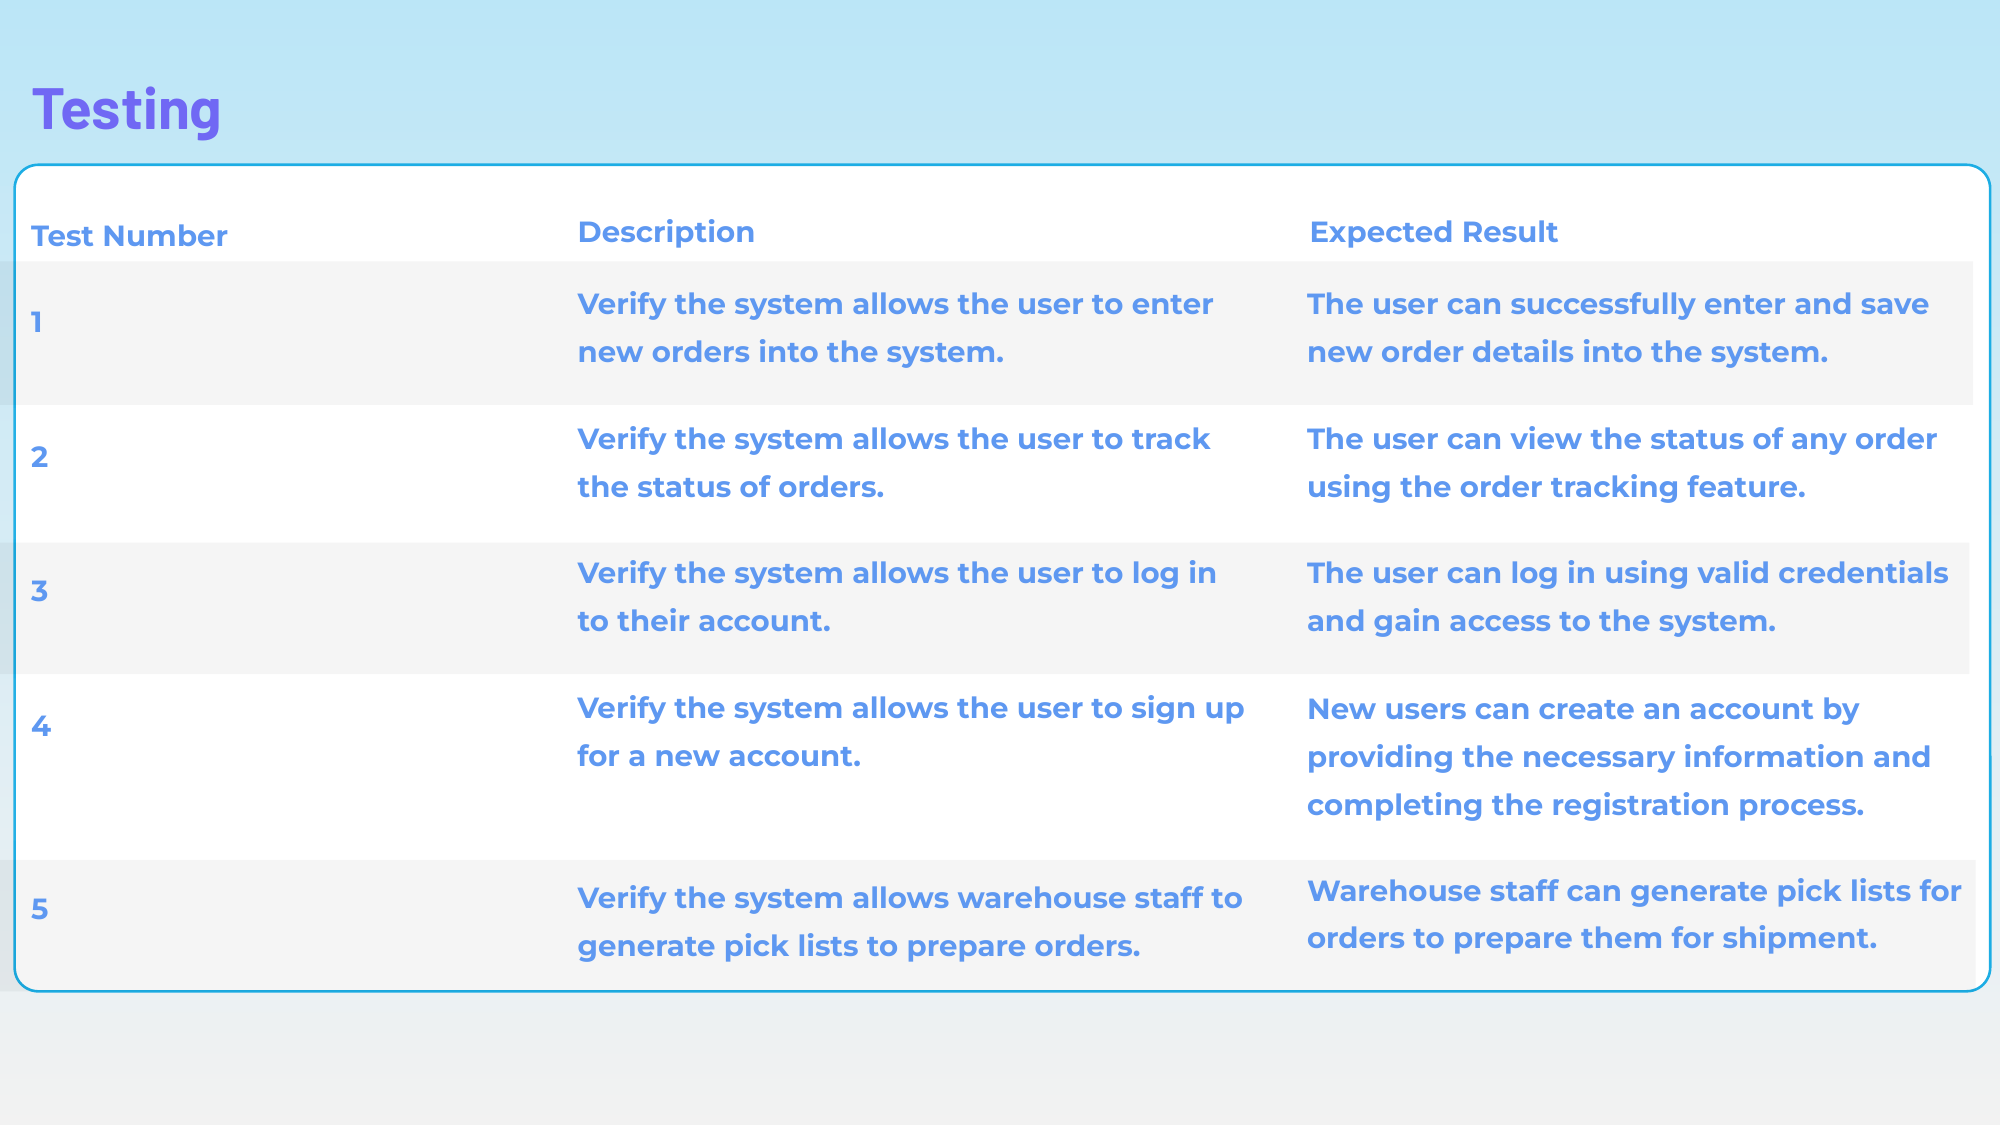

Testing

Description
Expected Result
Test Number

Verify the system allows the user to enter new orders into the system.
The user can successfully enter and save new order details into the system.
1
Verify the system allows the user to track the status of orders.
The user can view the status of any order using the order tracking feature.

2
Verify the system allows the user to log in to their account.
The user can log in using valid credentials and gain access to the system.

3
Verify the system allows the user to sign up for a new account.
New users can create an account by providing the necessary information and completing the registration process.

4
Warehouse staff can generate pick lists for orders to prepare them for shipment.

Verify the system allows warehouse staff to generate pick lists to prepare orders.
5